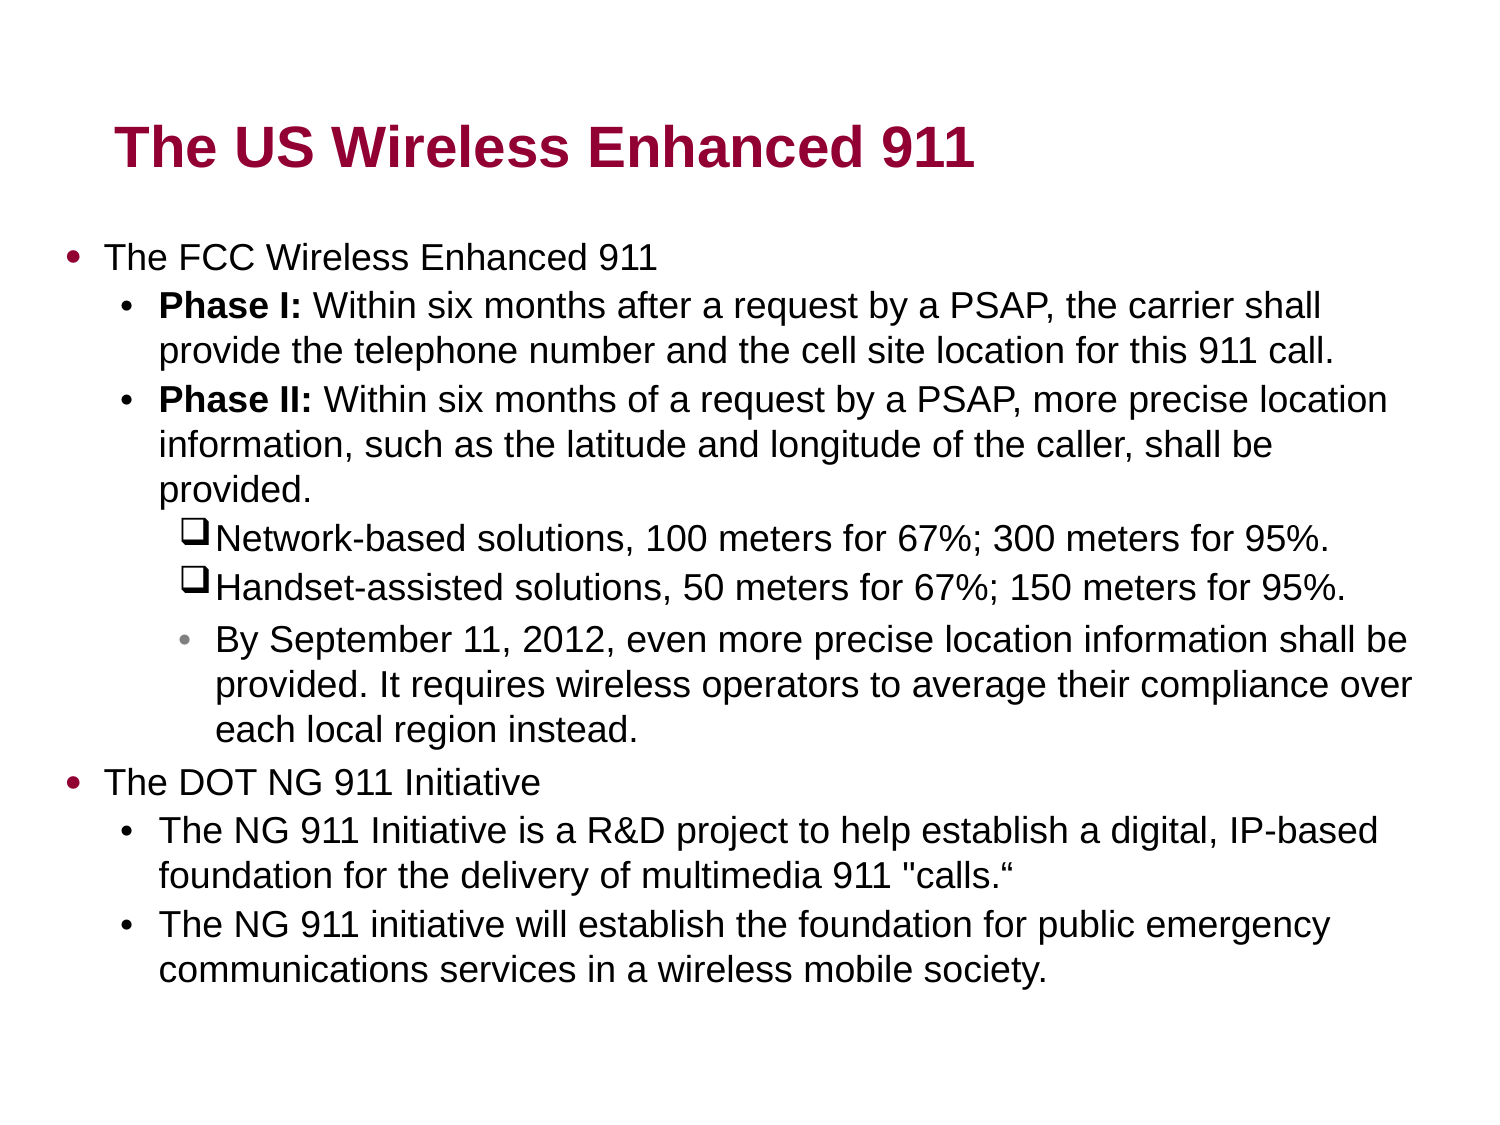

# The US Wireless Enhanced 911
The FCC Wireless Enhanced 911
Phase I: Within six months after a request by a PSAP, the carrier shall provide the telephone number and the cell site location for this 911 call.
Phase II: Within six months of a request by a PSAP, more precise location information, such as the latitude and longitude of the caller, shall be provided.
Network-based solutions, 100 meters for 67%; 300 meters for 95%.
Handset-assisted solutions, 50 meters for 67%; 150 meters for 95%.
By September 11, 2012, even more precise location information shall be provided. It requires wireless operators to average their compliance over each local region instead.
The DOT NG 911 Initiative
The NG 911 Initiative is a R&D project to help establish a digital, IP-based foundation for the delivery of multimedia 911 "calls.“
The NG 911 initiative will establish the foundation for public emergency communications services in a wireless mobile society.
11